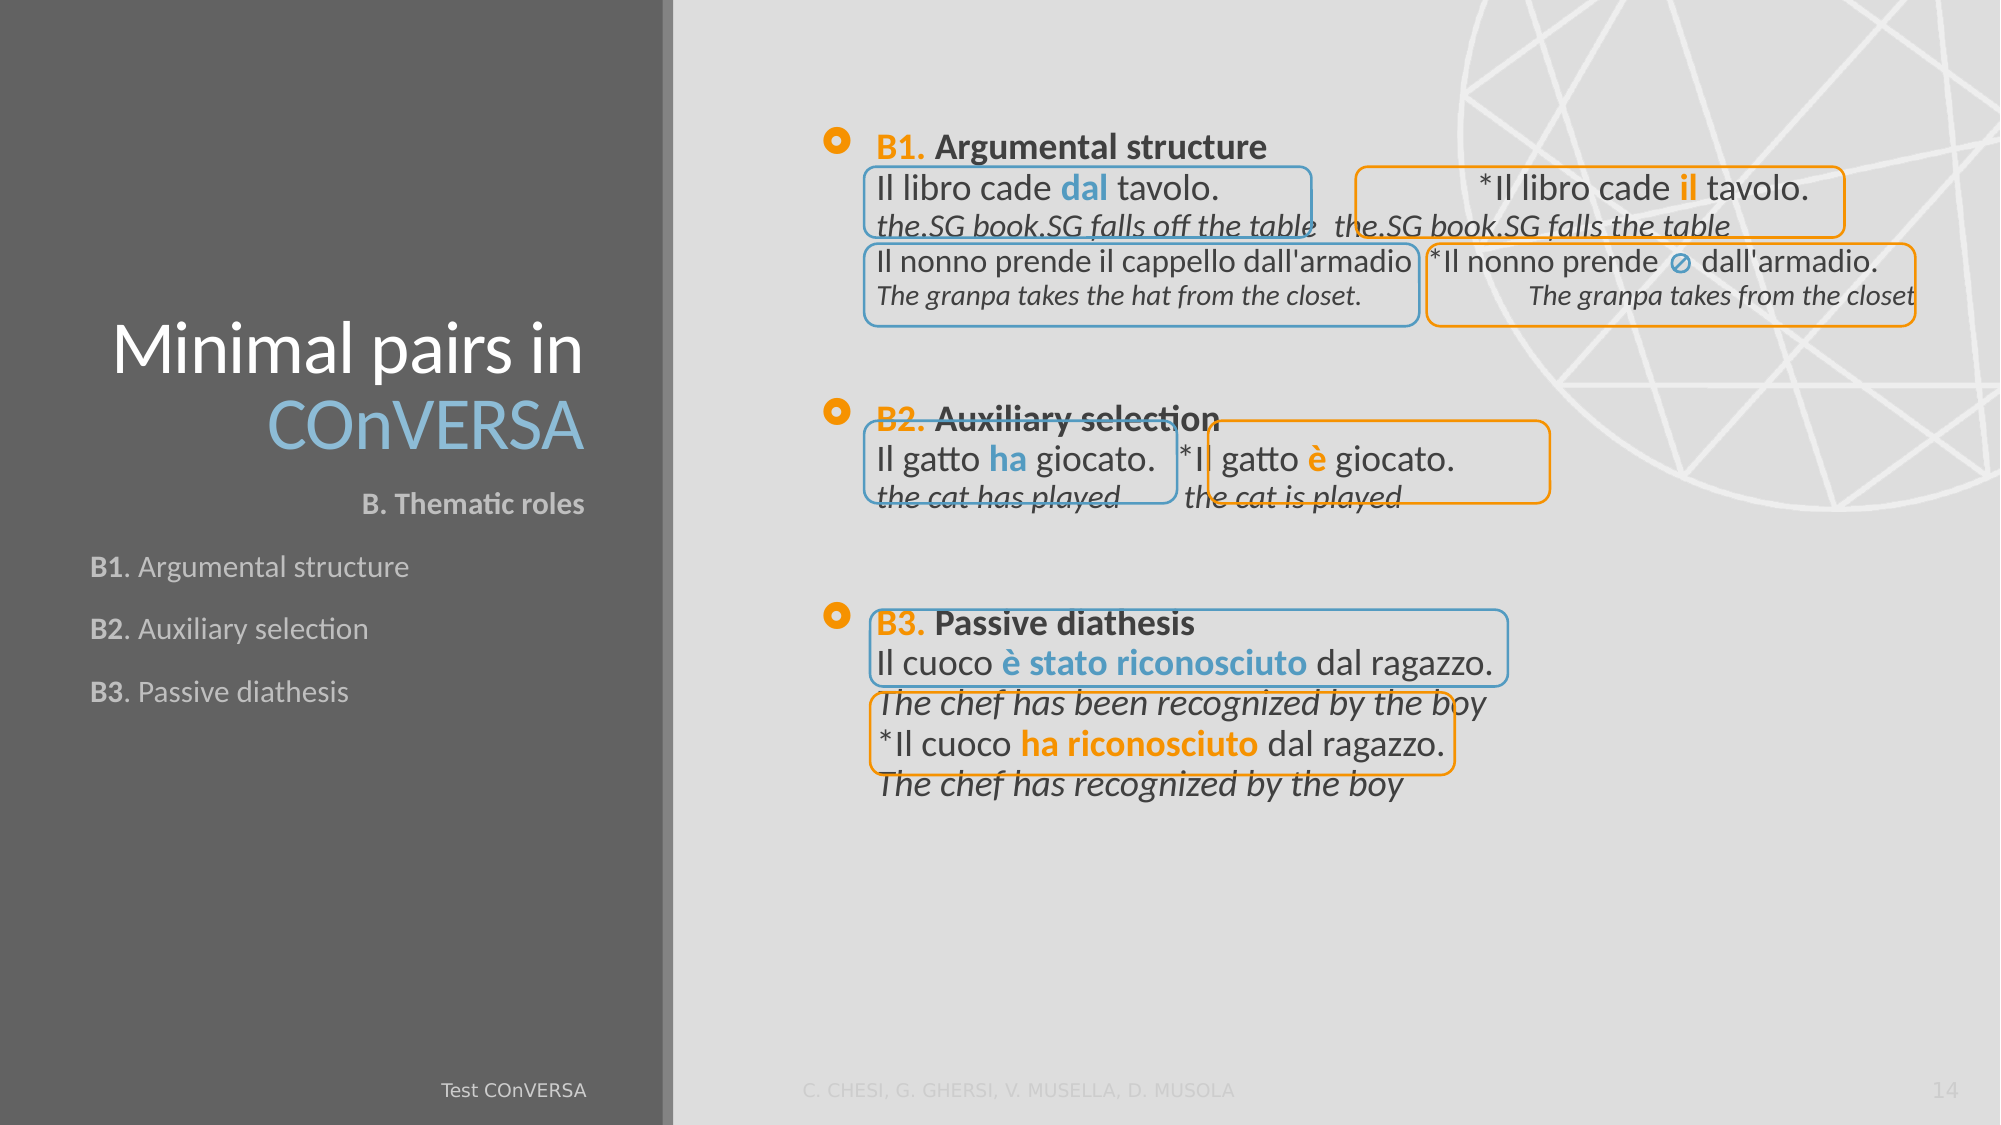

# Minimal pairs in COnVERSA
B1. Argumental structure
Il libro cade dal tavolo.		*Il libro cade il tavolo.
the.sg book.sg falls off the table	 the.sg book.sg falls the table
Il nonno prende il cappello dall'armadio  *Il nonno prende ∅ dall'armadio.
The granpa takes the hat from the closet. 	        The granpa takes from the closet

B2. Auxiliary selection
Il gatto ha giocato.	*Il gatto è giocato.
the cat has played	 the cat is played

B3. Passive diathesis
Il cuoco è stato riconosciuto dal ragazzo.
The chef has been recognized by the boy
*Il cuoco ha riconosciuto dal ragazzo.
The chef has recognized by the boy

B. Thematic roles
B1. Argumental structure
B2. Auxiliary selection
B3. Passive diathesis

14
Test COnVERSA
C. Chesi, G. Ghersi, V. Musella, D. Musola